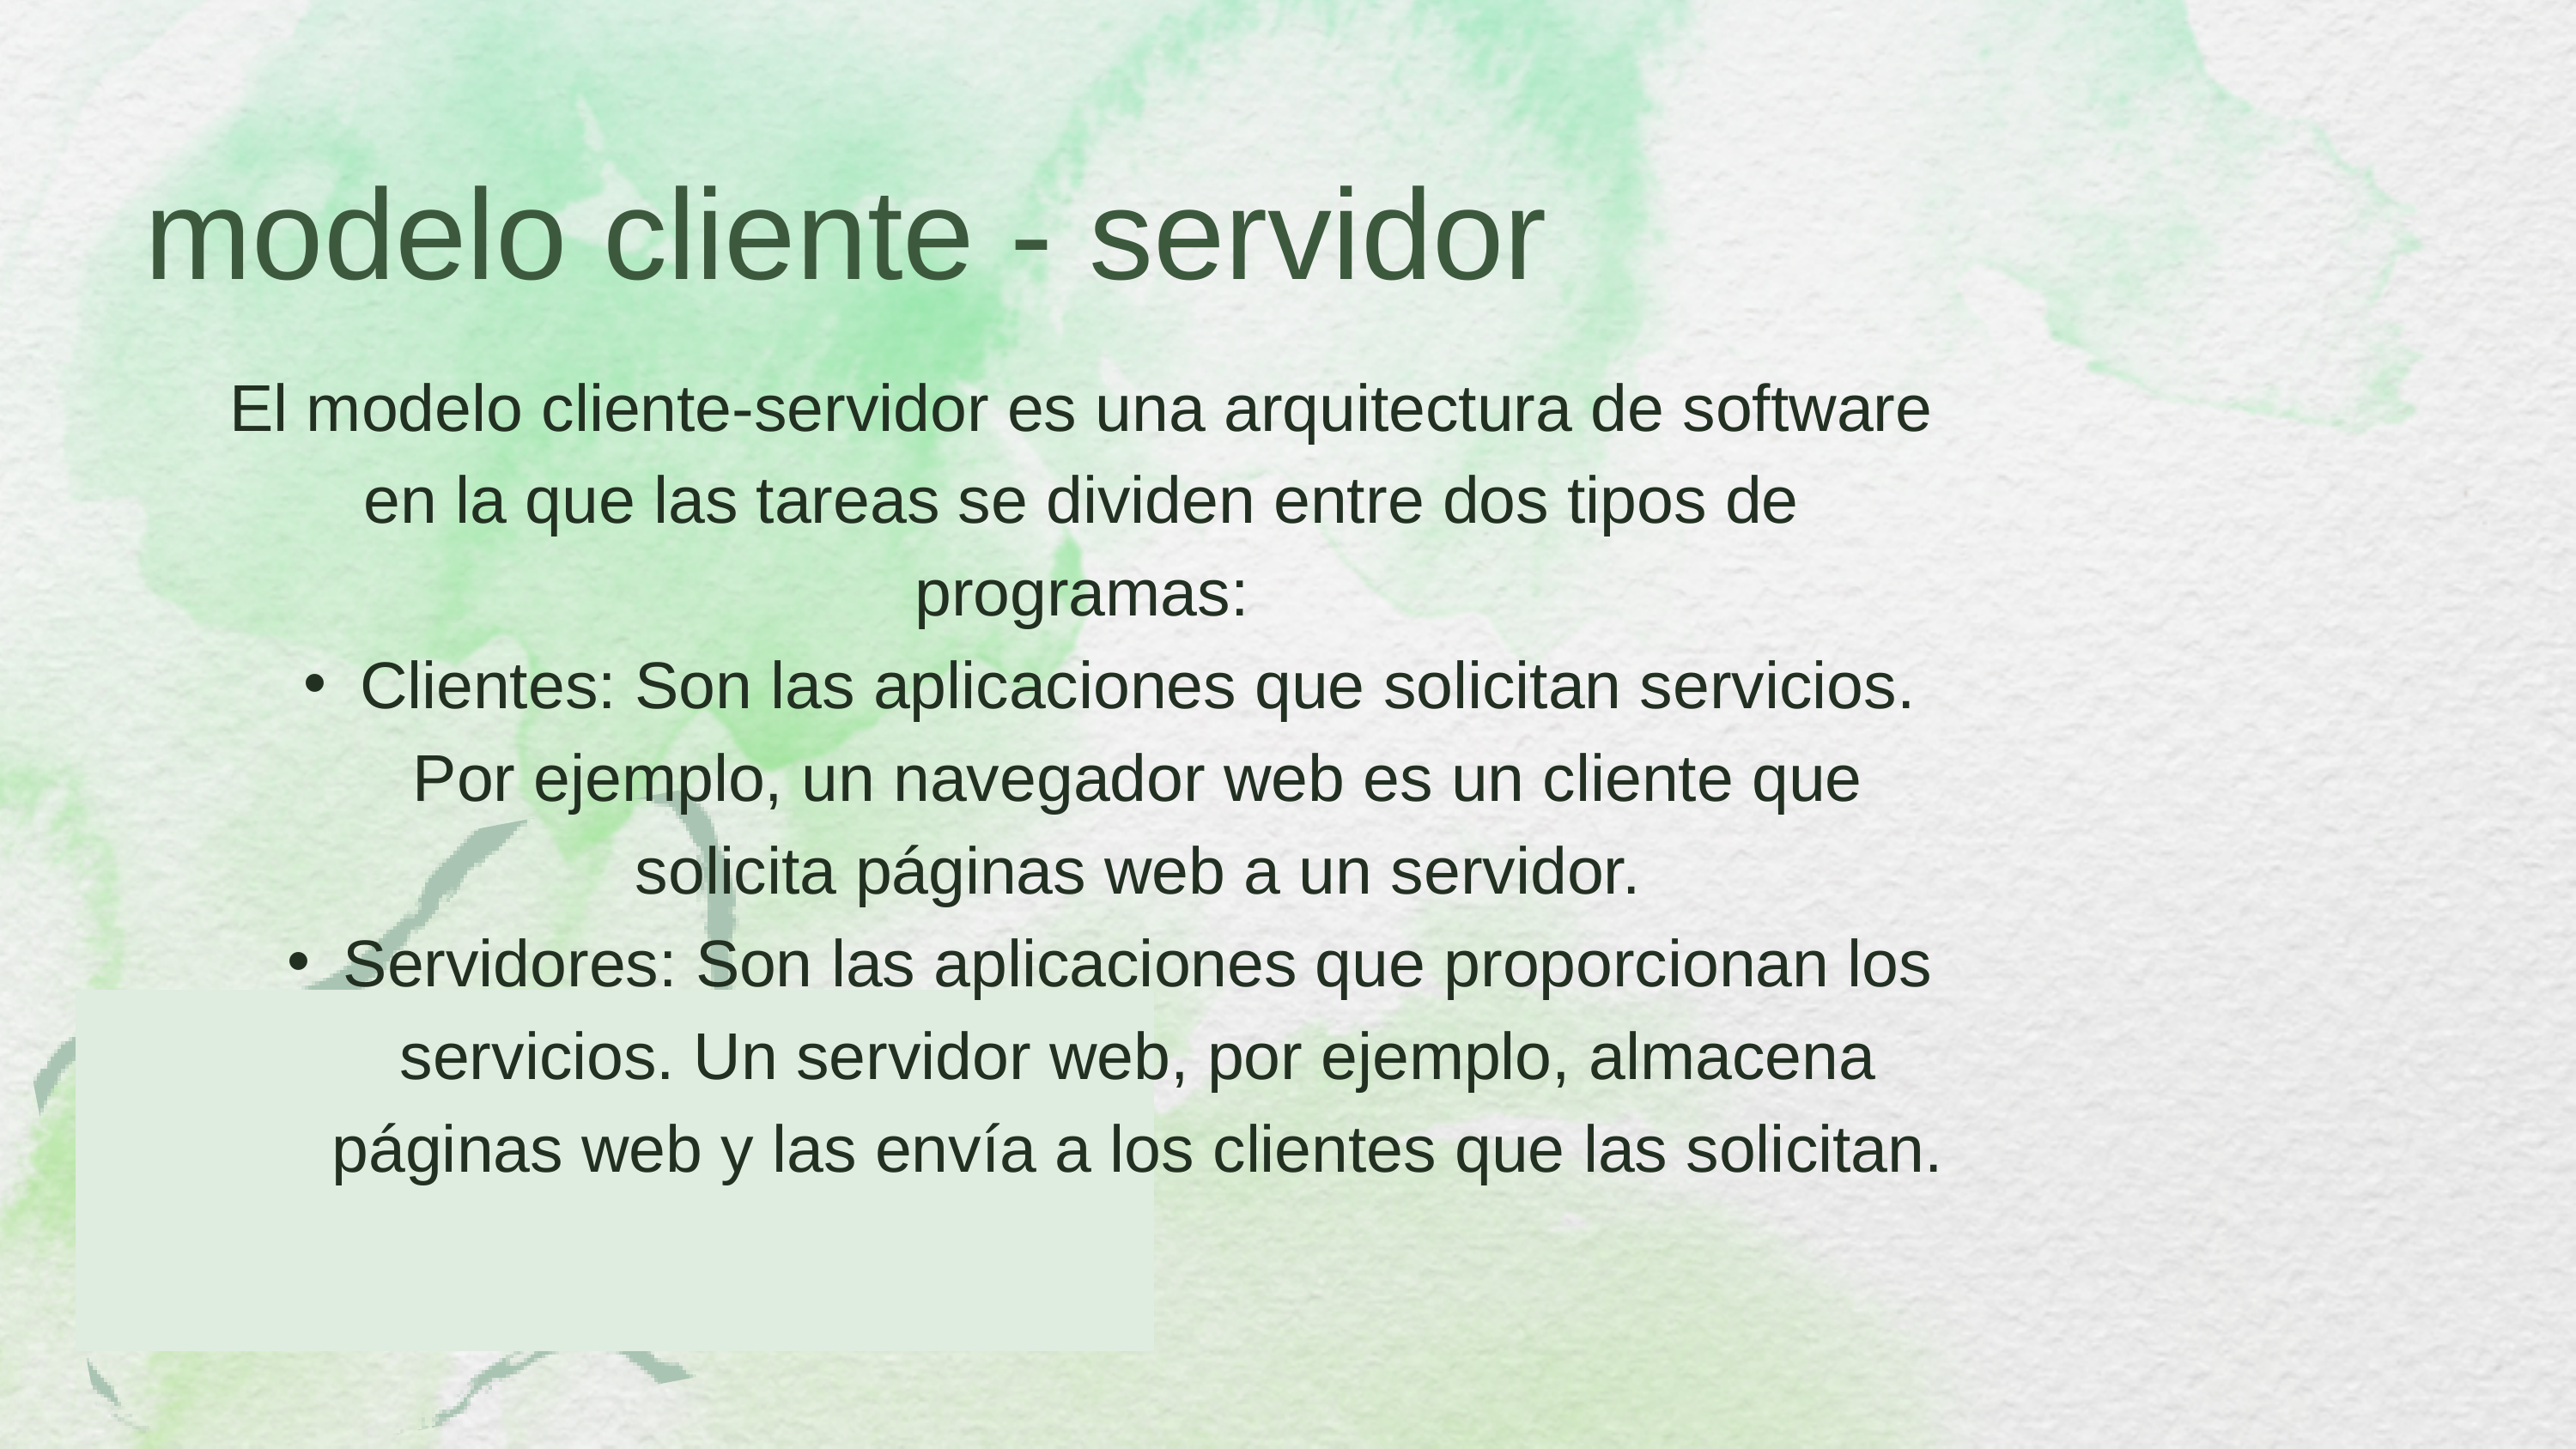

modelo cliente - servidor
El modelo cliente-servidor es una arquitectura de software en la que las tareas se dividen entre dos tipos de programas:
Clientes: Son las aplicaciones que solicitan servicios. Por ejemplo, un navegador web es un cliente que solicita páginas web a un servidor.
Servidores: Son las aplicaciones que proporcionan los servicios. Un servidor web, por ejemplo, almacena páginas web y las envía a los clientes que las solicitan.